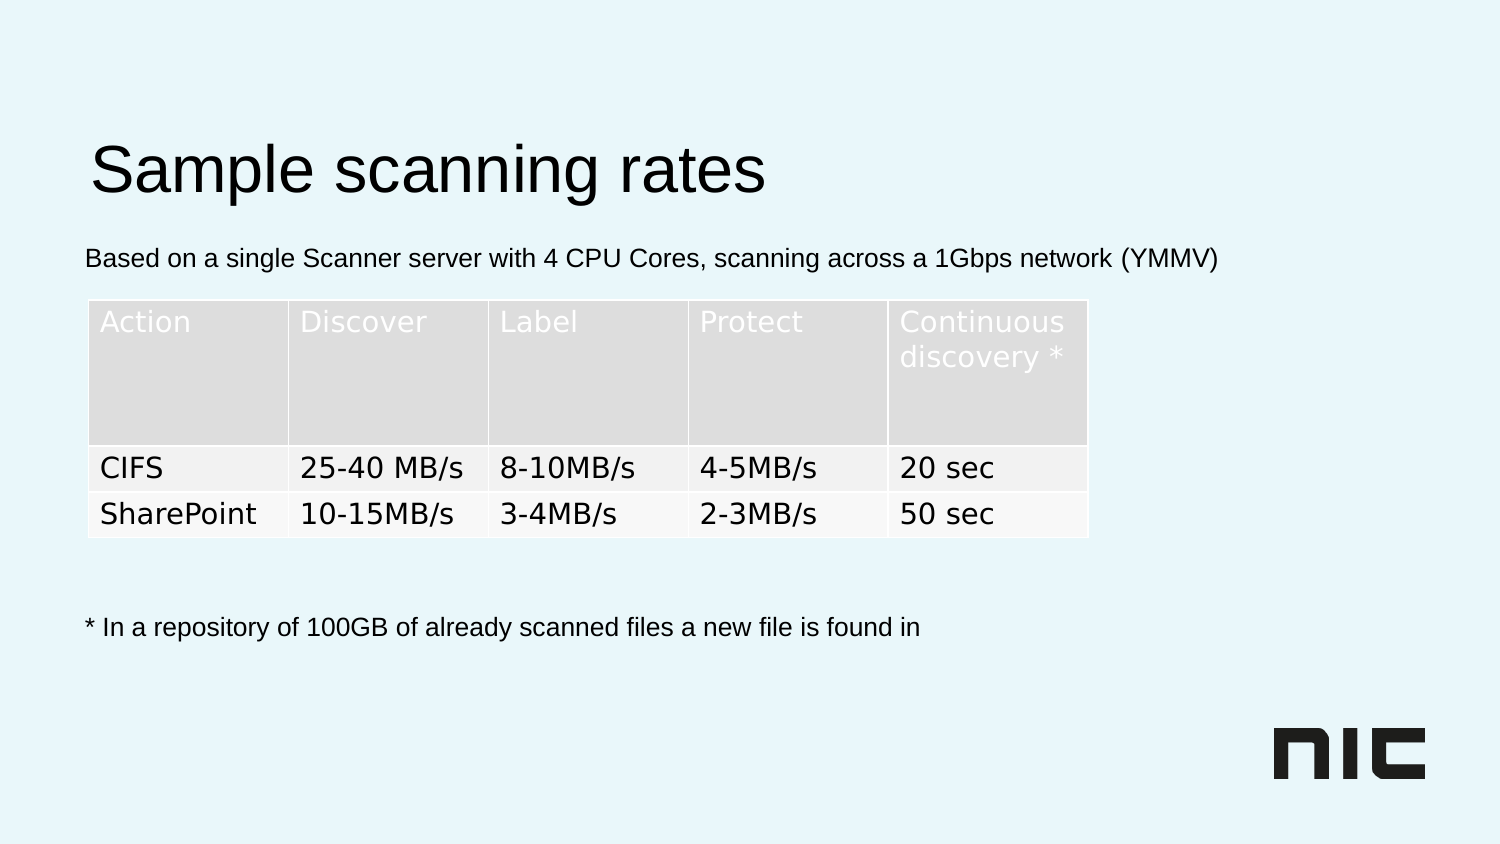

# Sample scanning rates
Based on a single Scanner server with 4 CPU Cores, scanning across a 1Gbps network (YMMV)

* In a repository of 100GB of already scanned files a new file is found in
| Action | Discover | Label | Protect | Continuous discovery \* |
| --- | --- | --- | --- | --- |
| CIFS | 25-40 MB/s | 8-10MB/s | 4-5MB/s | 20 sec |
| SharePoint | 10-15MB/s | 3-4MB/s | 2-3MB/s | 50 sec |